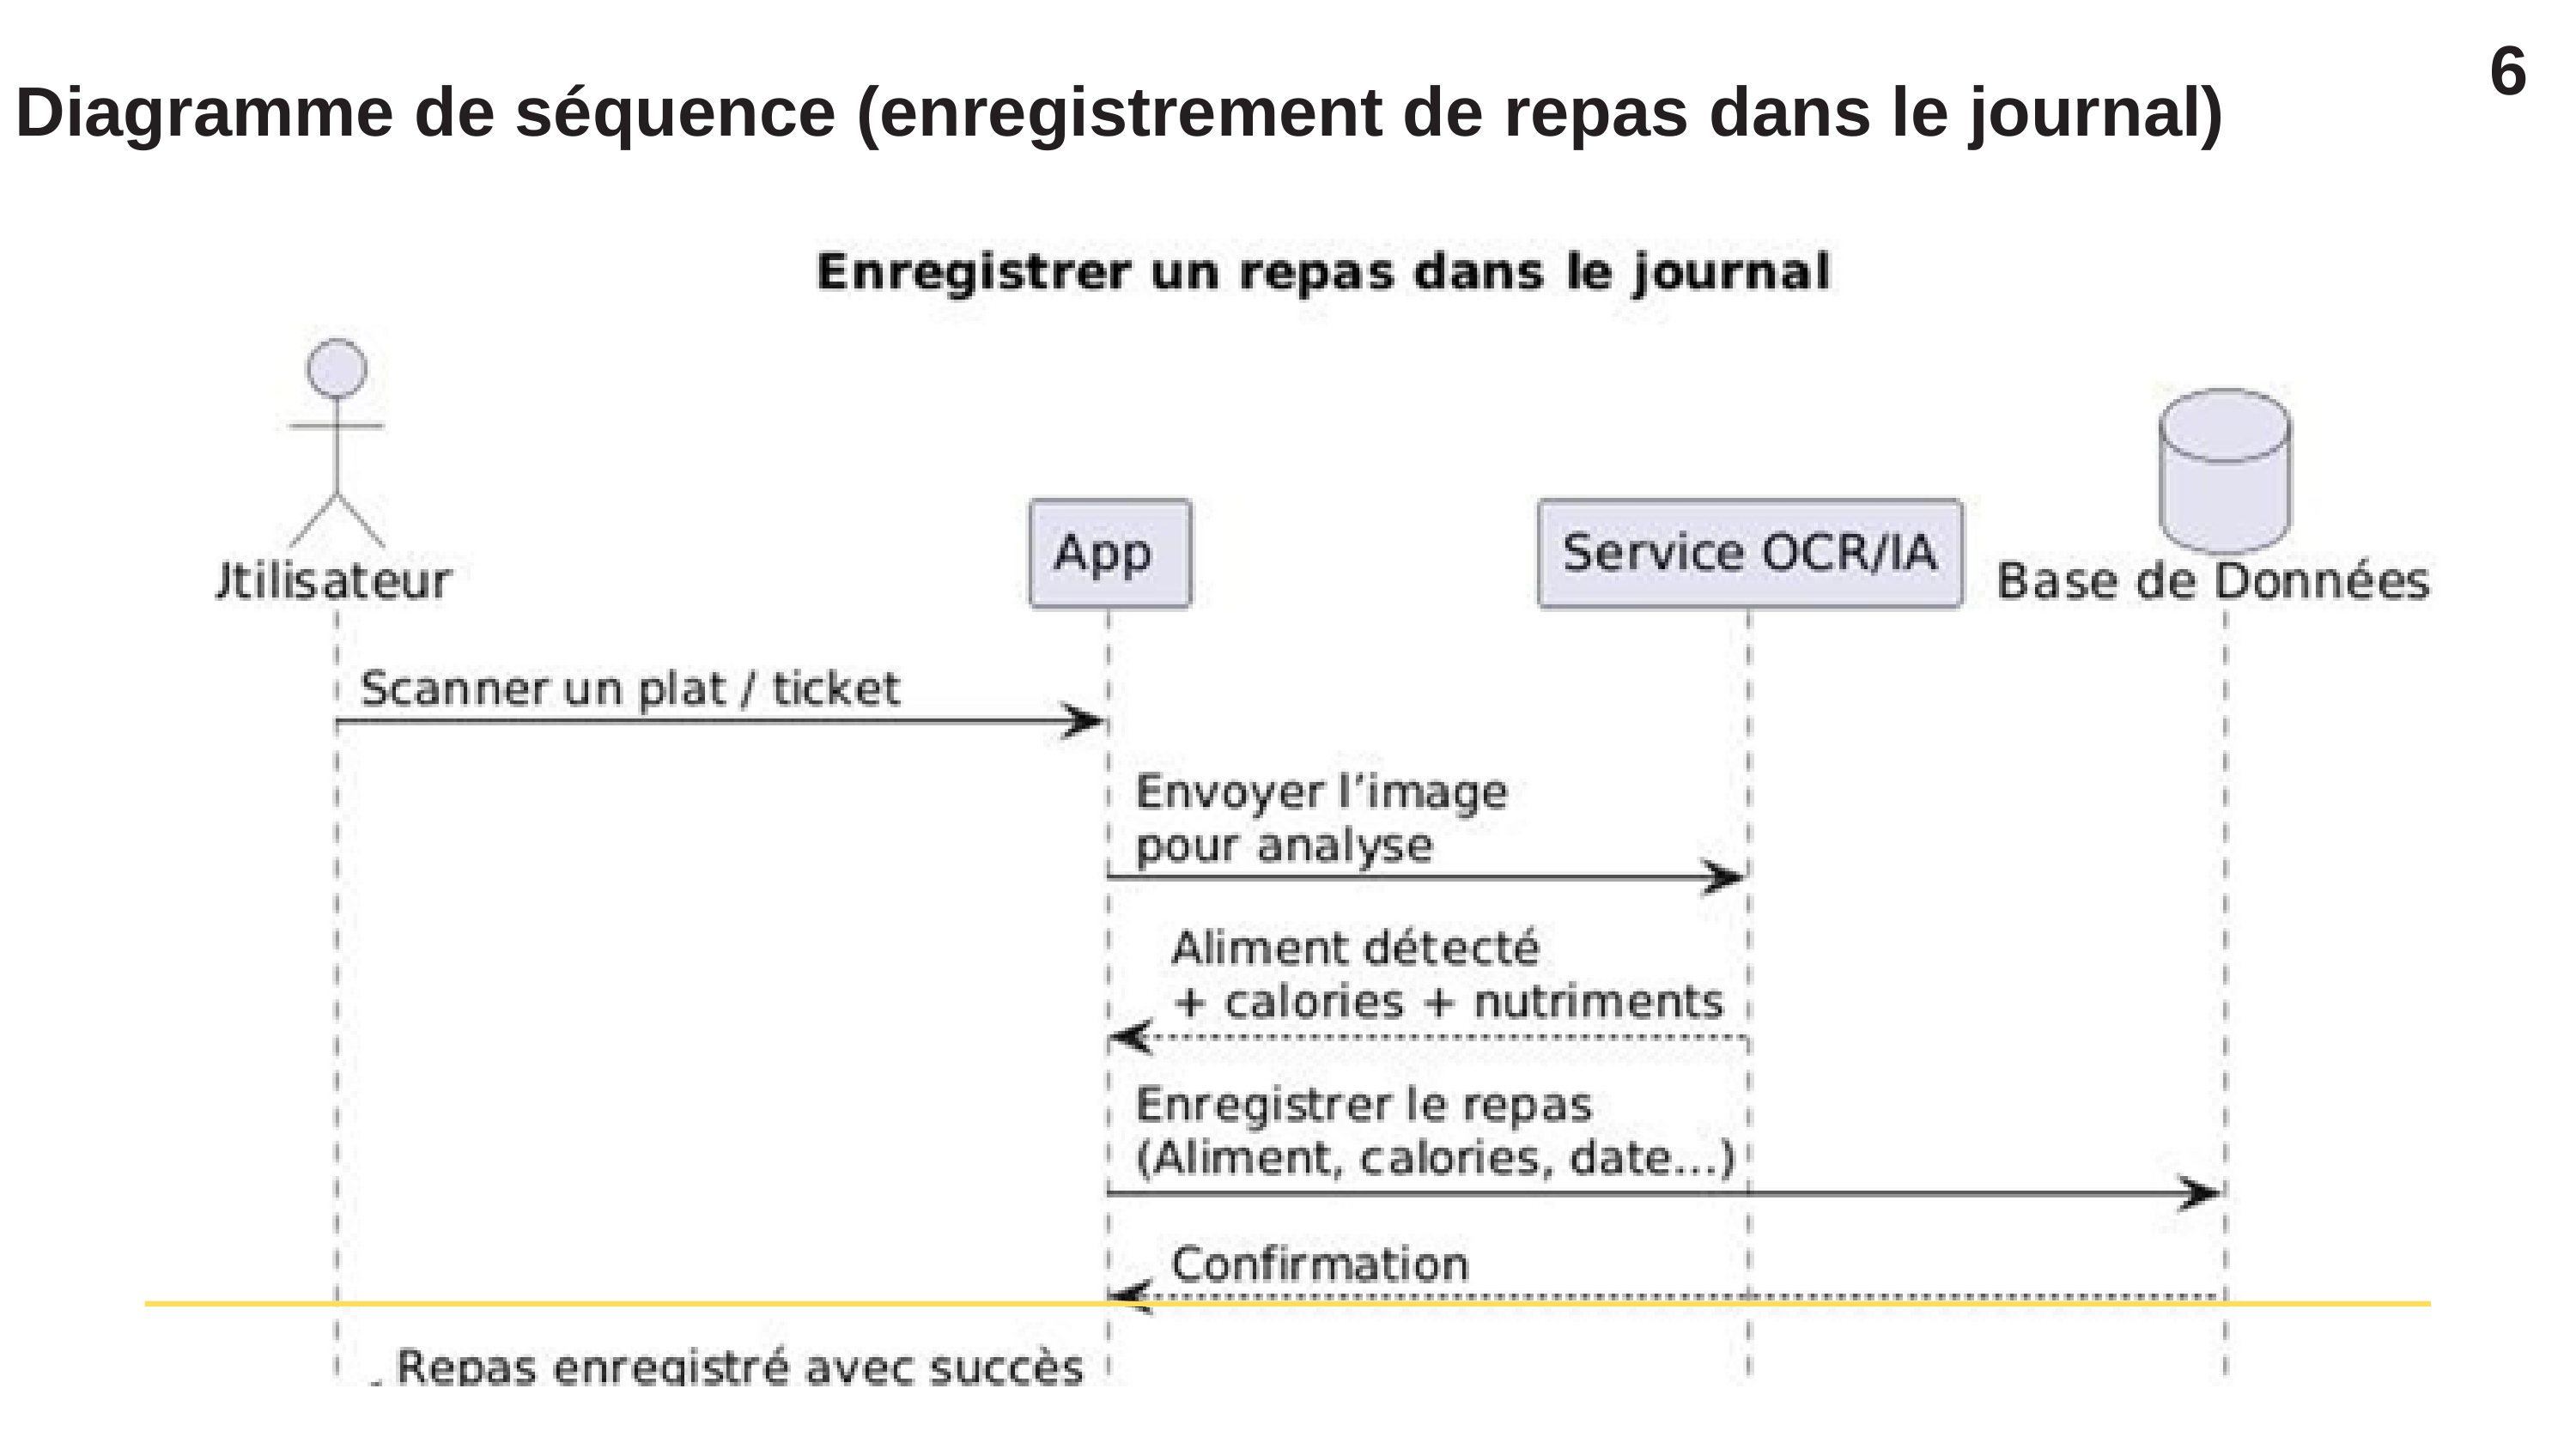

6
Diagramme de séquence (enregistrement de repas dans le journal)